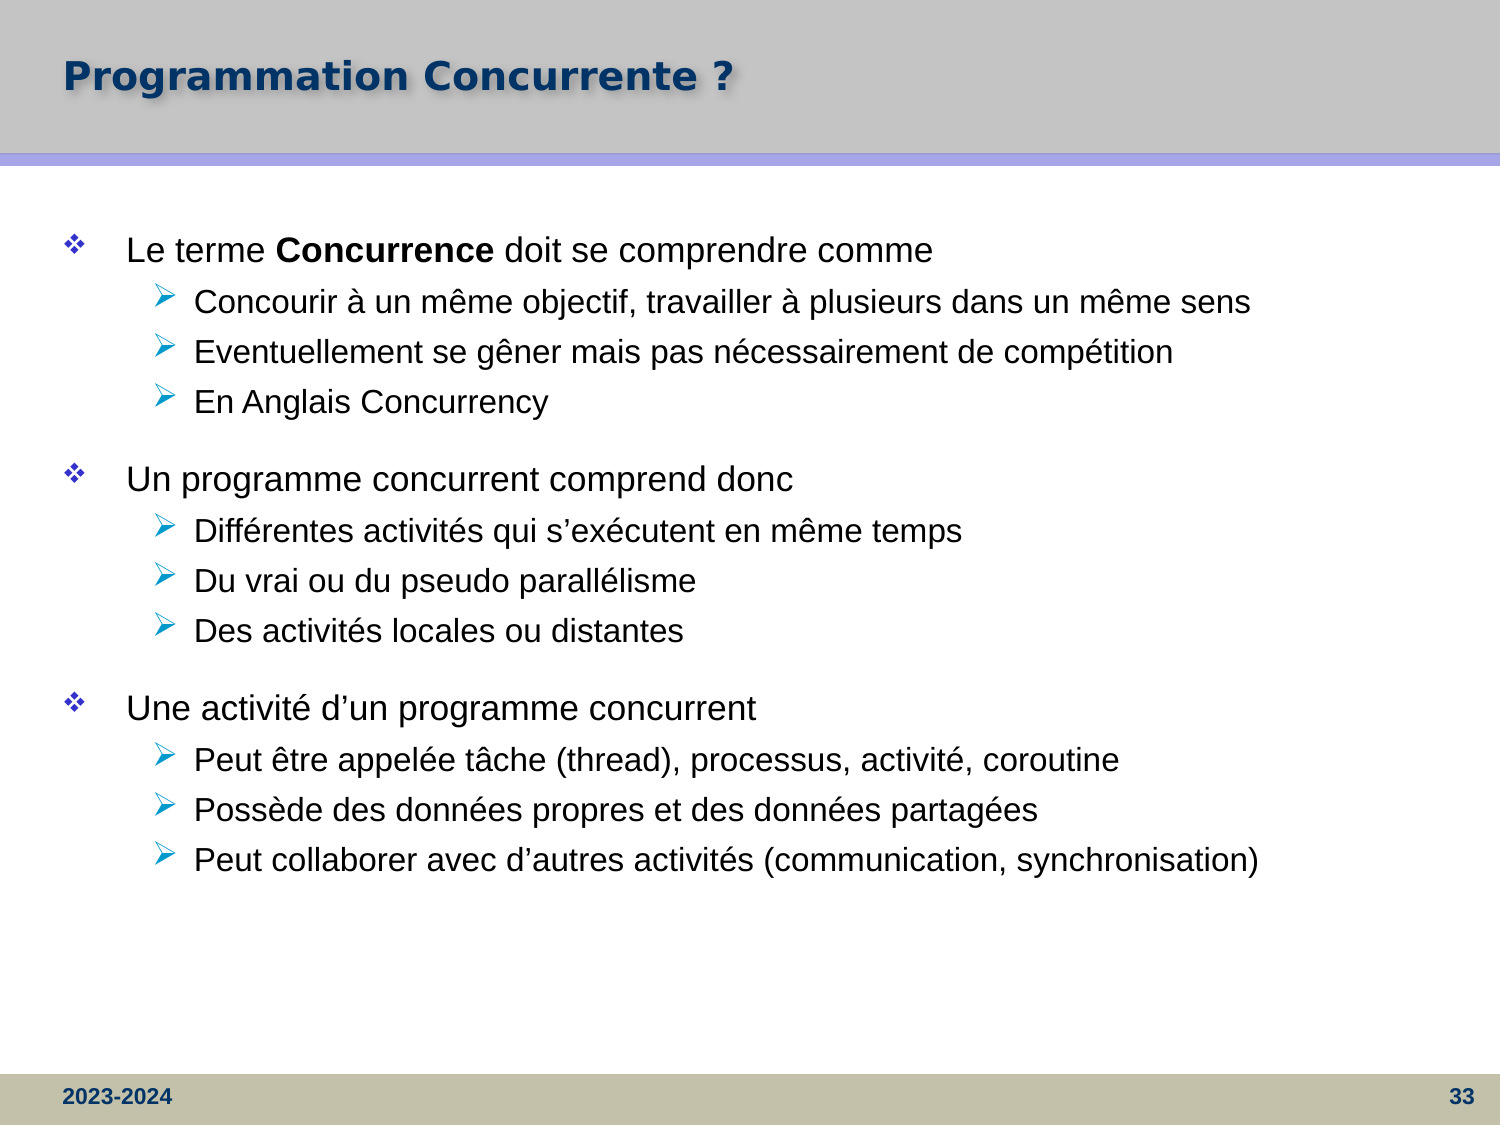

# Programmation Concurrente ?
Le terme Concurrence doit se comprendre comme
Concourir à un même objectif, travailler à plusieurs dans un même sens
Eventuellement se gêner mais pas nécessairement de compétition
En Anglais Concurrency
Un programme concurrent comprend donc
Différentes activités qui s’exécutent en même temps
Du vrai ou du pseudo parallélisme
Des activités locales ou distantes
Une activité d’un programme concurrent
Peut être appelée tâche (thread), processus, activité, coroutine
Possède des données propres et des données partagées
Peut collaborer avec d’autres activités (communication, synchronisation)